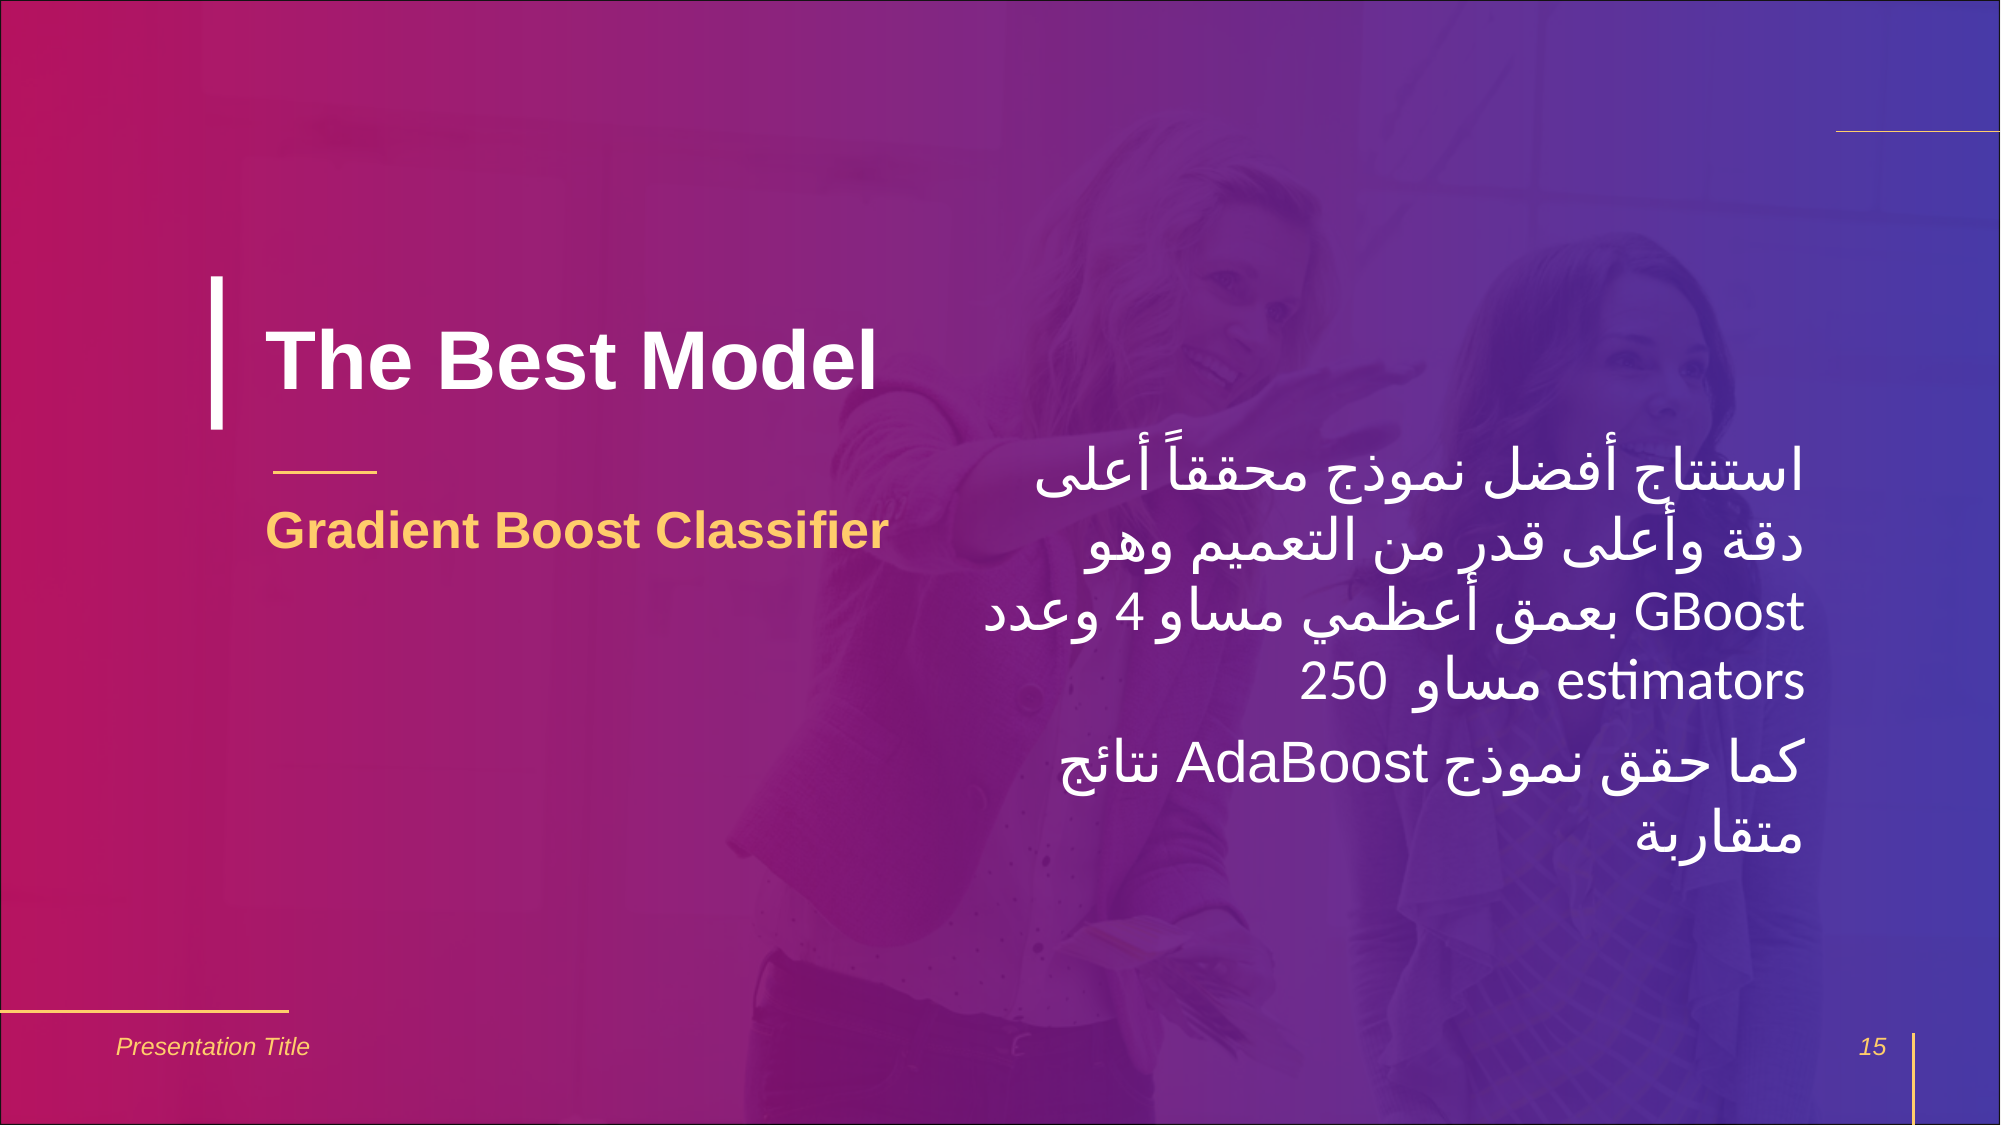

# The Best Model
استنتاج أفضل نموذج محققاً أعلى دقة وأعلى قدر من التعميم وهو GBoost بعمق أعظمي مساو 4 وعدد estimators مساو  250
كما حقق نموذج AdaBoost نتائج متقاربة
Gradient Boost Classifier
Presentation Title
15